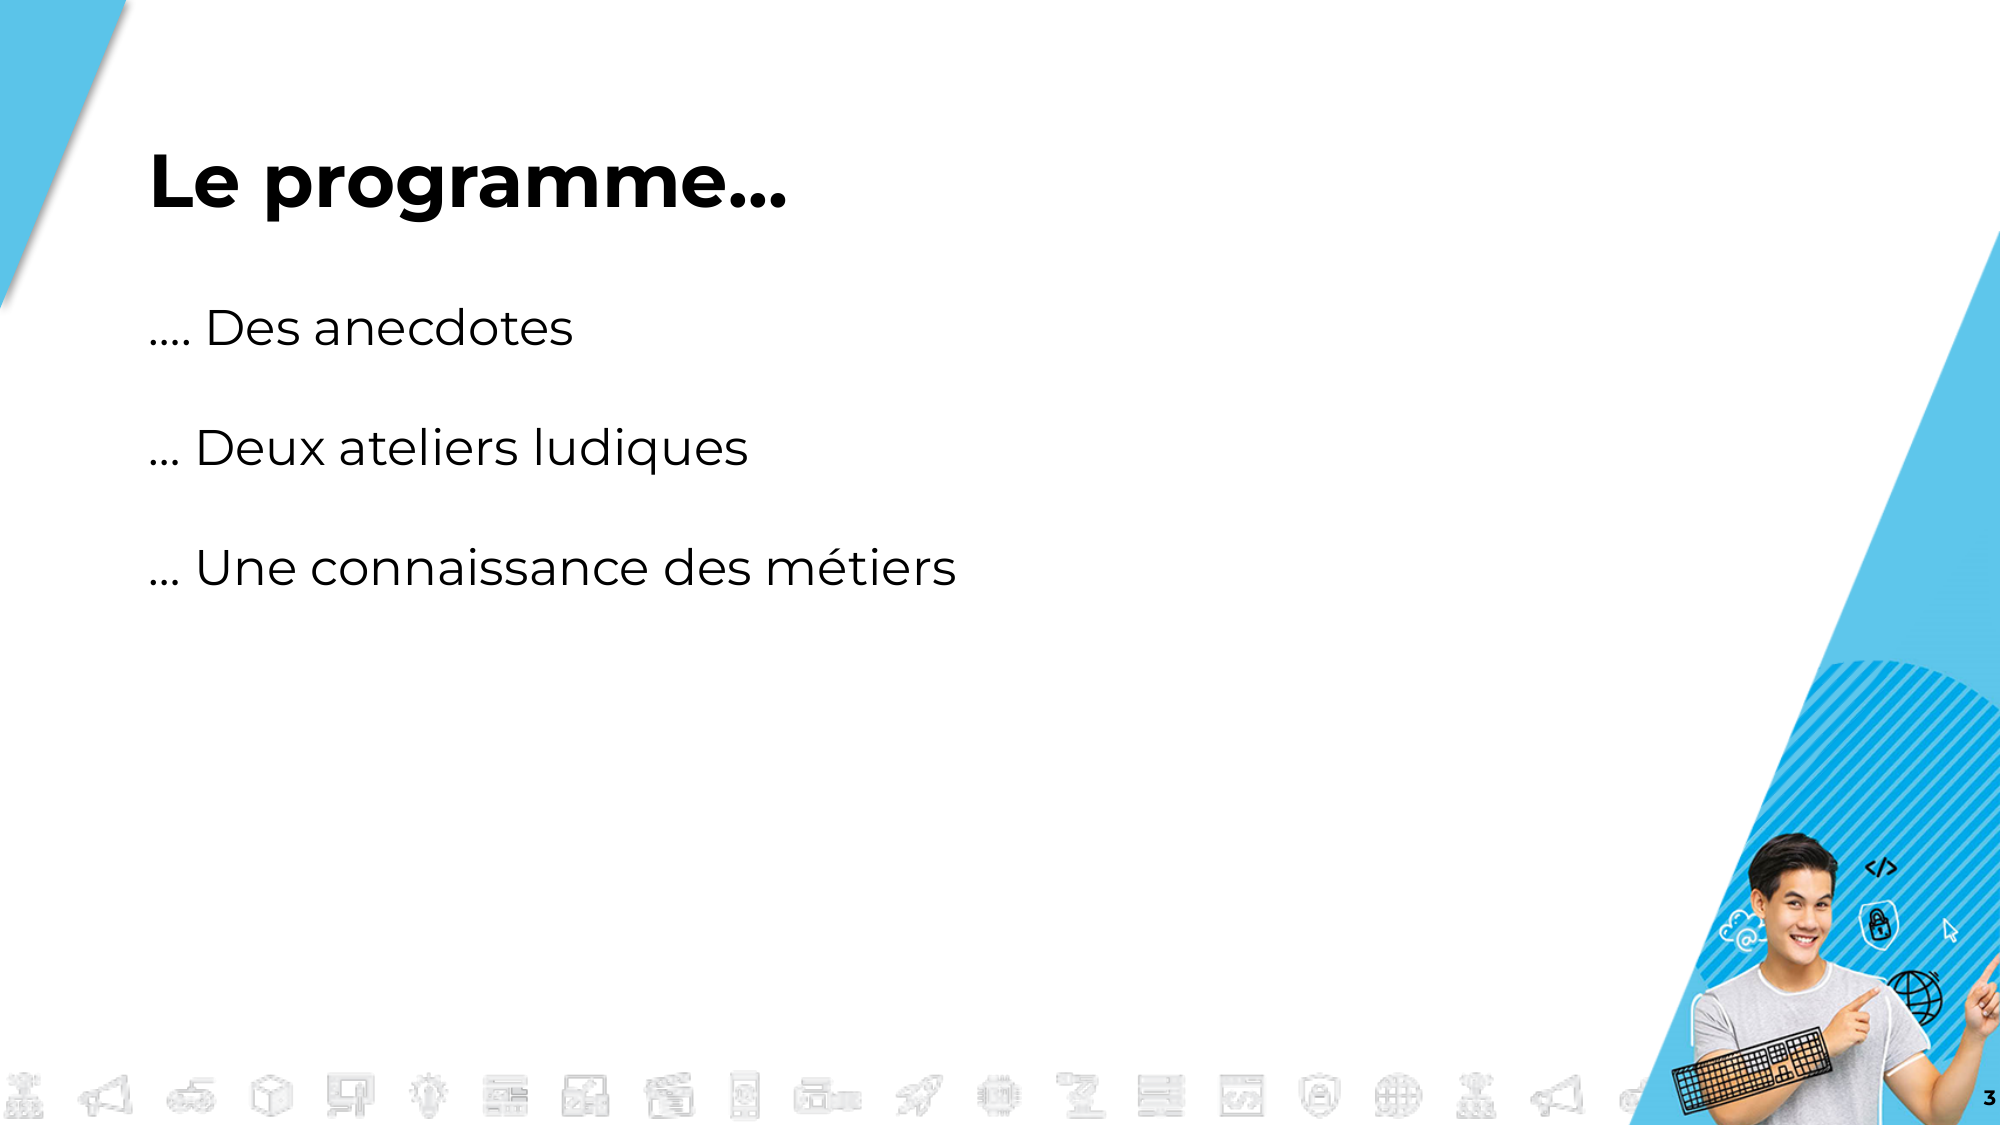

# Le programme…
…. Des anecdotes

… Deux ateliers ludiques

… Une connaissance des métiers